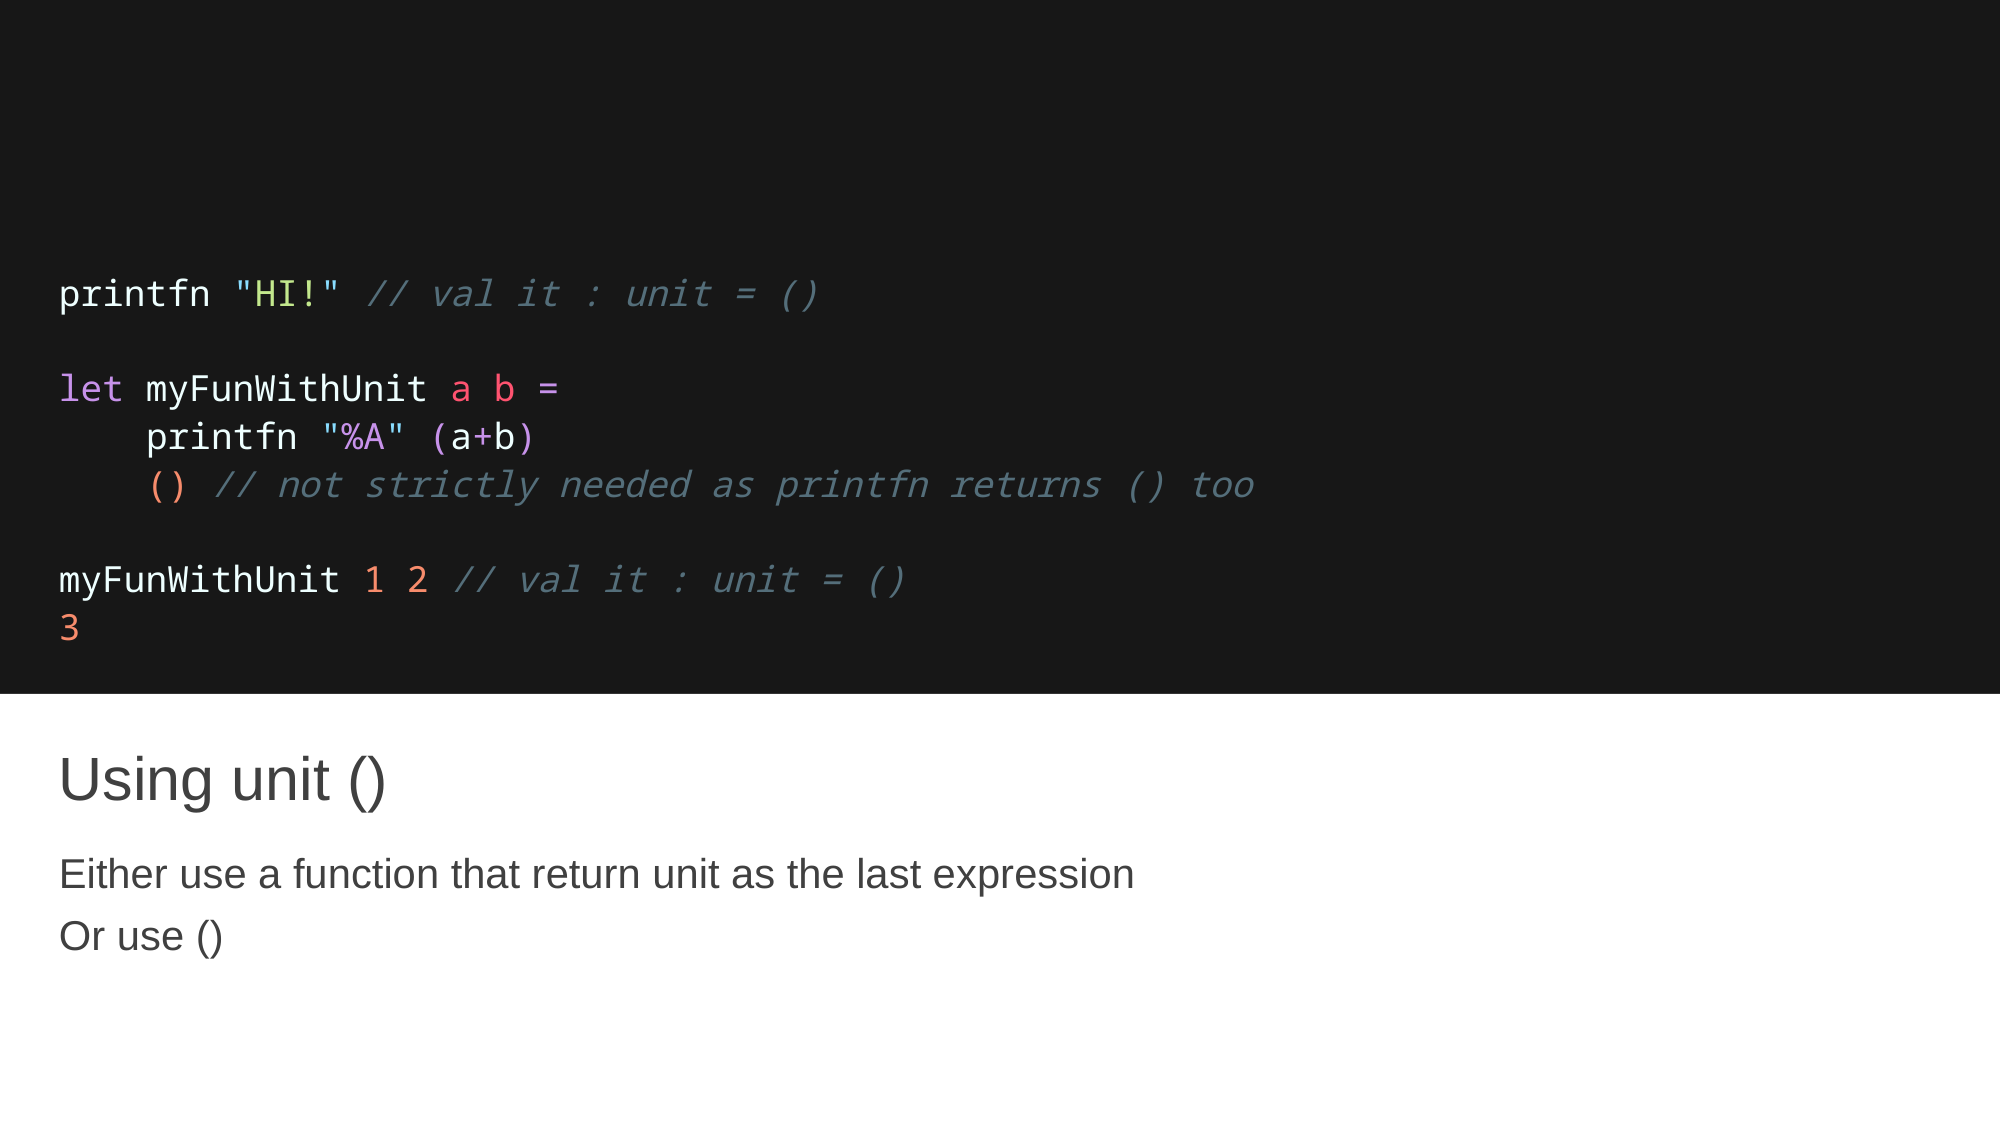

printfn "HI!" // val it : unit = ()
let myFunWithUnit a b =
    printfn "%A" (a+b)
    () // not strictly needed as printfn returns () too
myFunWithUnit 1 2 // val it : unit = ()
3
# Using unit ()
Either use a function that return unit as the last expression
Or use ()